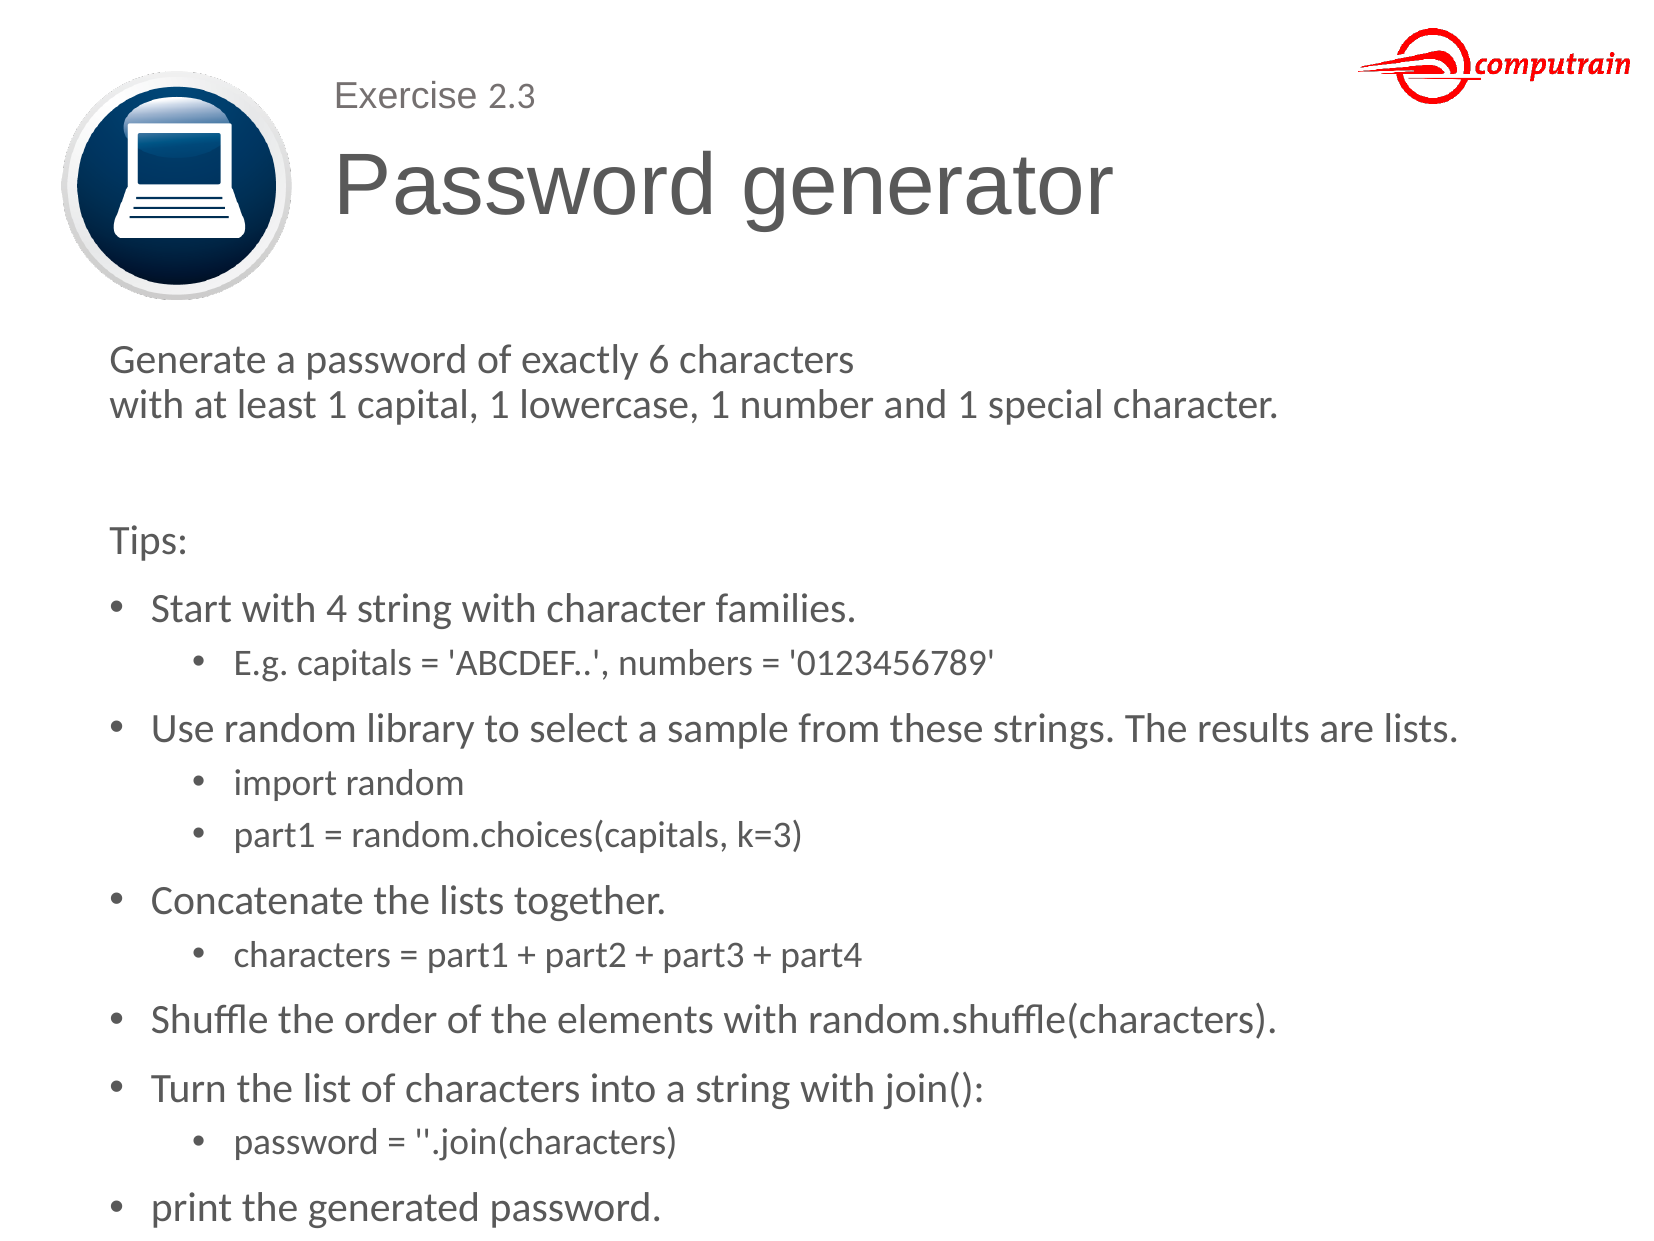

Exercise 2.3
# Password generator
Generate a password of exactly 6 characters
with at least 1 capital, 1 lowercase, 1 number and 1 special character.

Tips:
Start with 4 string with character families.
E.g. capitals = 'ABCDEF..', numbers = '0123456789'
Use random library to select a sample from these strings. The results are lists.
import random
part1 = random.choices(capitals, k=3)
Concatenate the lists together.
characters = part1 + part2 + part3 + part4
Shuffle the order of the elements with random.shuffle(characters).
Turn the list of characters into a string with join():
password = ''.join(characters)
print the generated password.